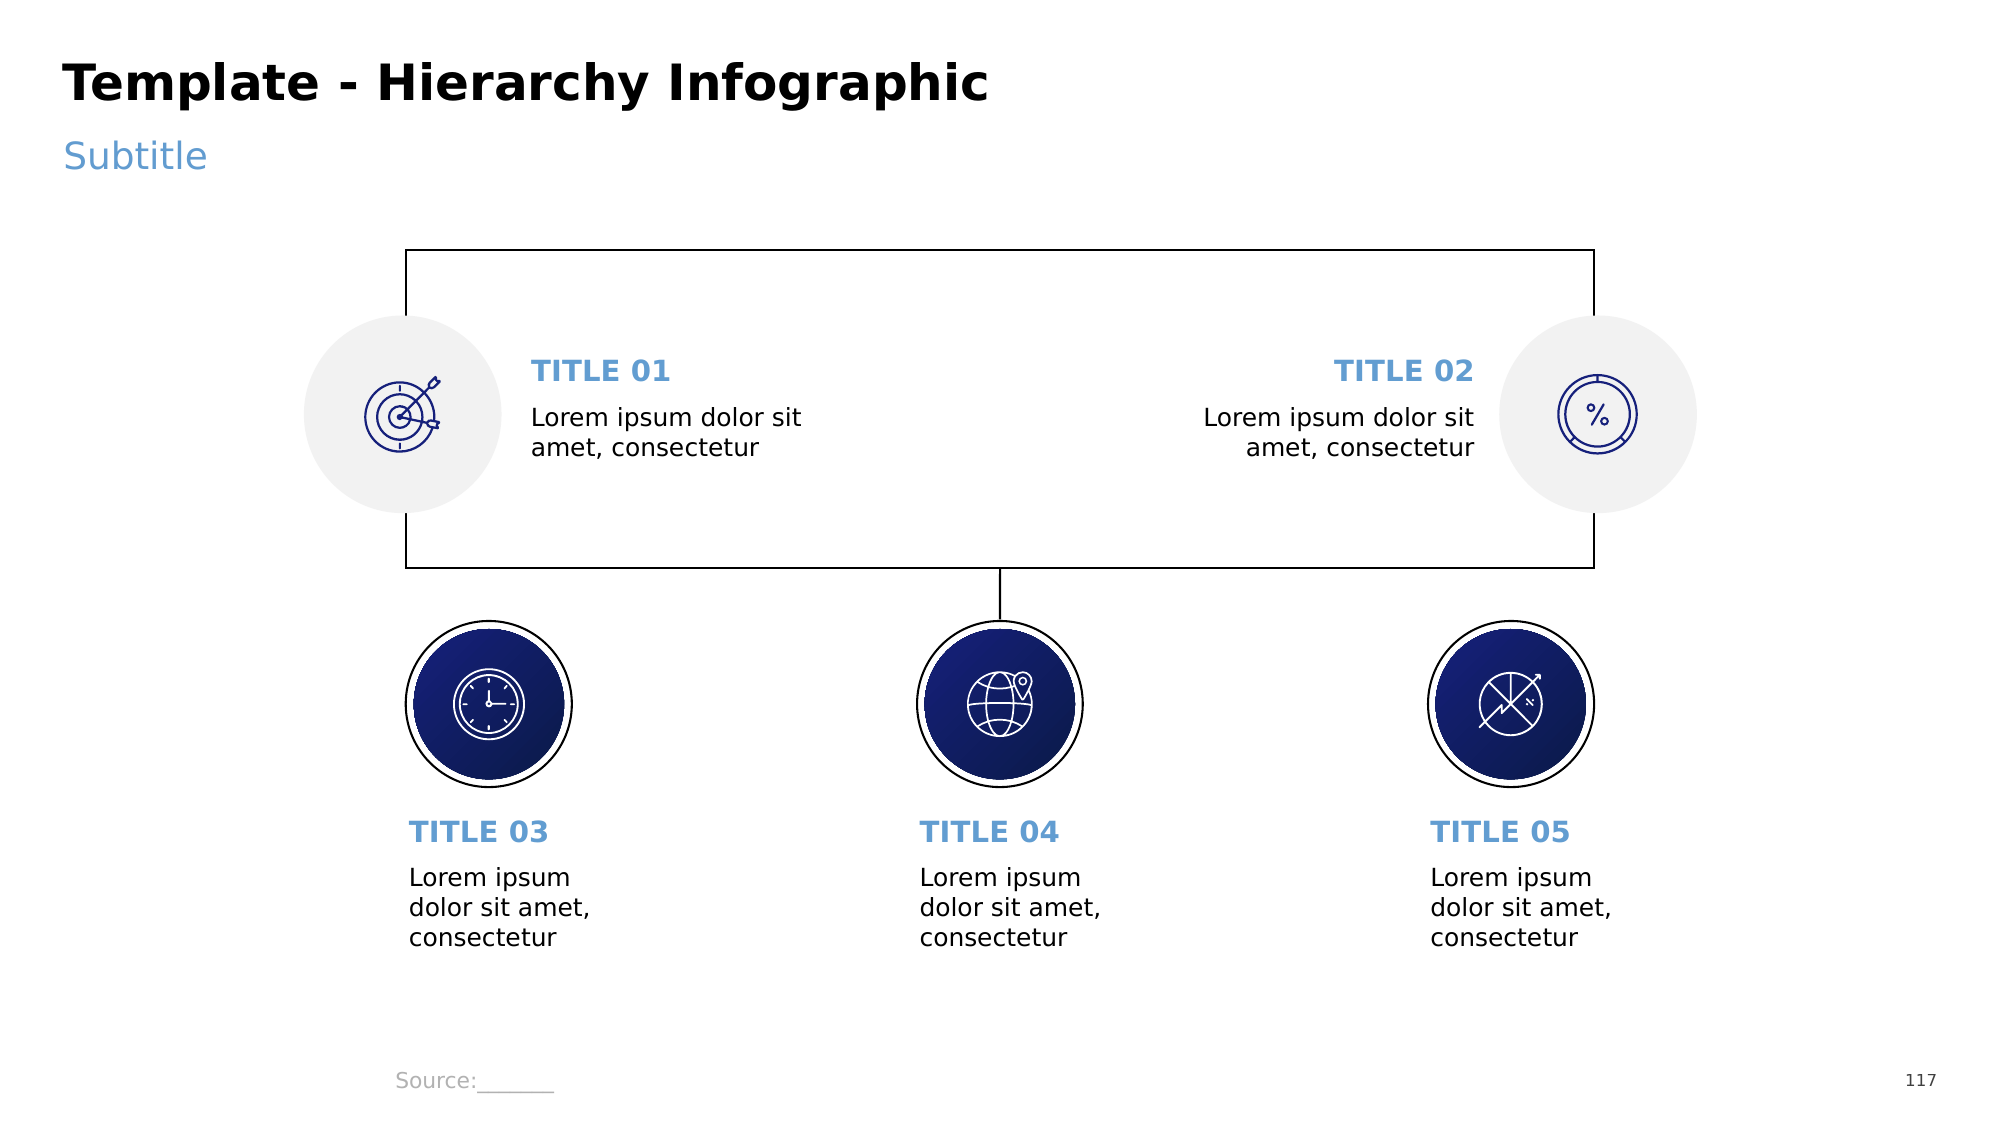

# Template - Hierarchy Infographic
Subtitle

TITLE 01
TITLE 02

Lorem ipsum dolor sit amet, consectetur

Lorem ipsum dolor sit amet, consectetur

TITLE 03
TITLE 04
TITLE 05
Lorem ipsum dolor sit amet, consectetur

Lorem ipsum dolor sit amet, consectetur

Lorem ipsum dolor sit amet, consectetur

Source:_______